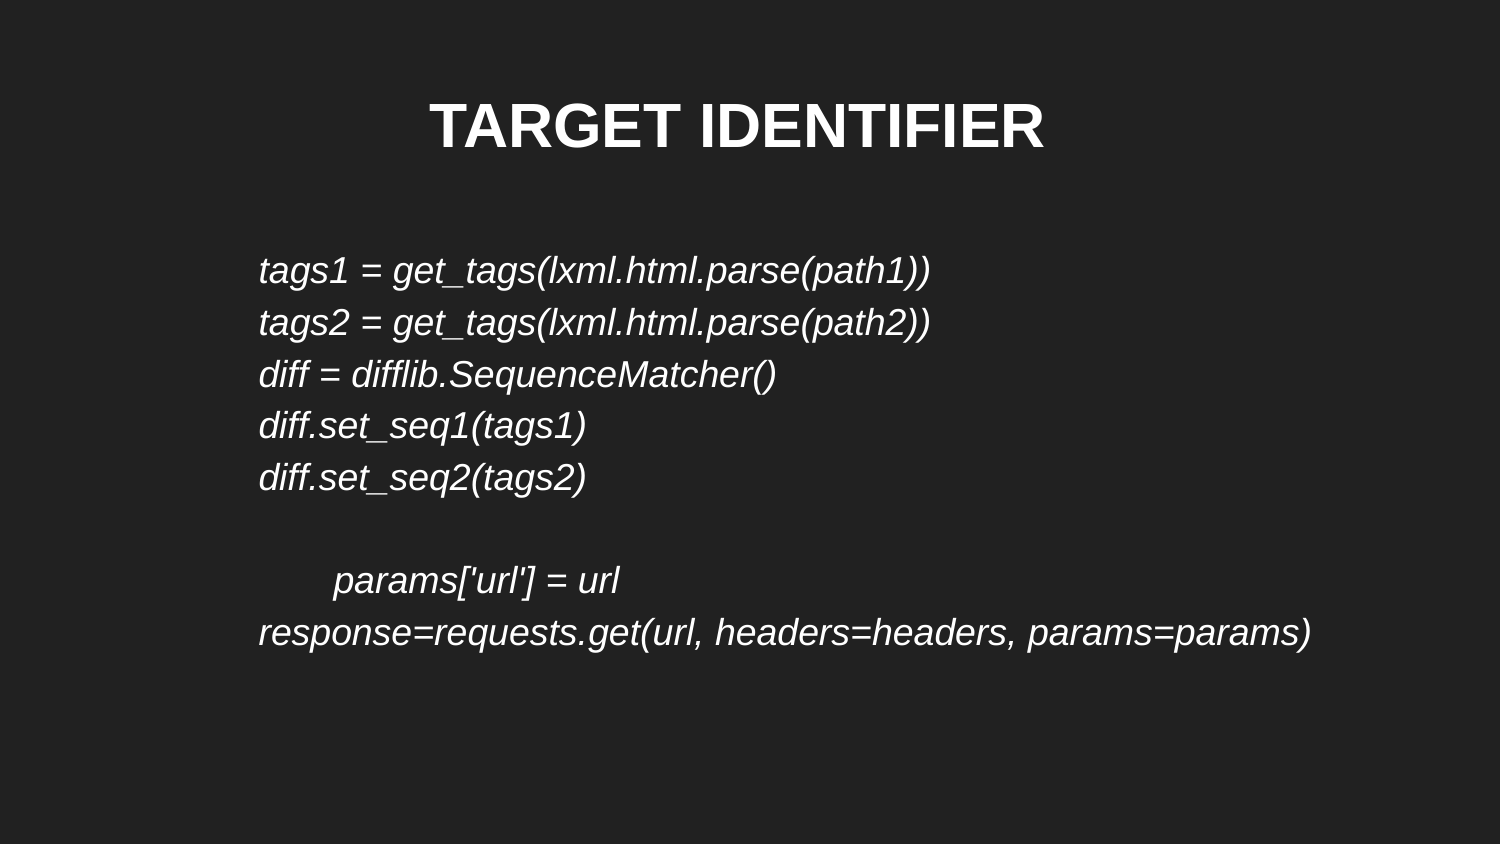

# TARGET IDENTIFIER
tags1 = get_tags(lxml.html.parse(path1))
tags2 = get_tags(lxml.html.parse(path2))
diff = difflib.SequenceMatcher()
diff.set_seq1(tags1)
diff.set_seq2(tags2)

	params['url'] = url
response=requests.get(url, headers=headers, params=params)